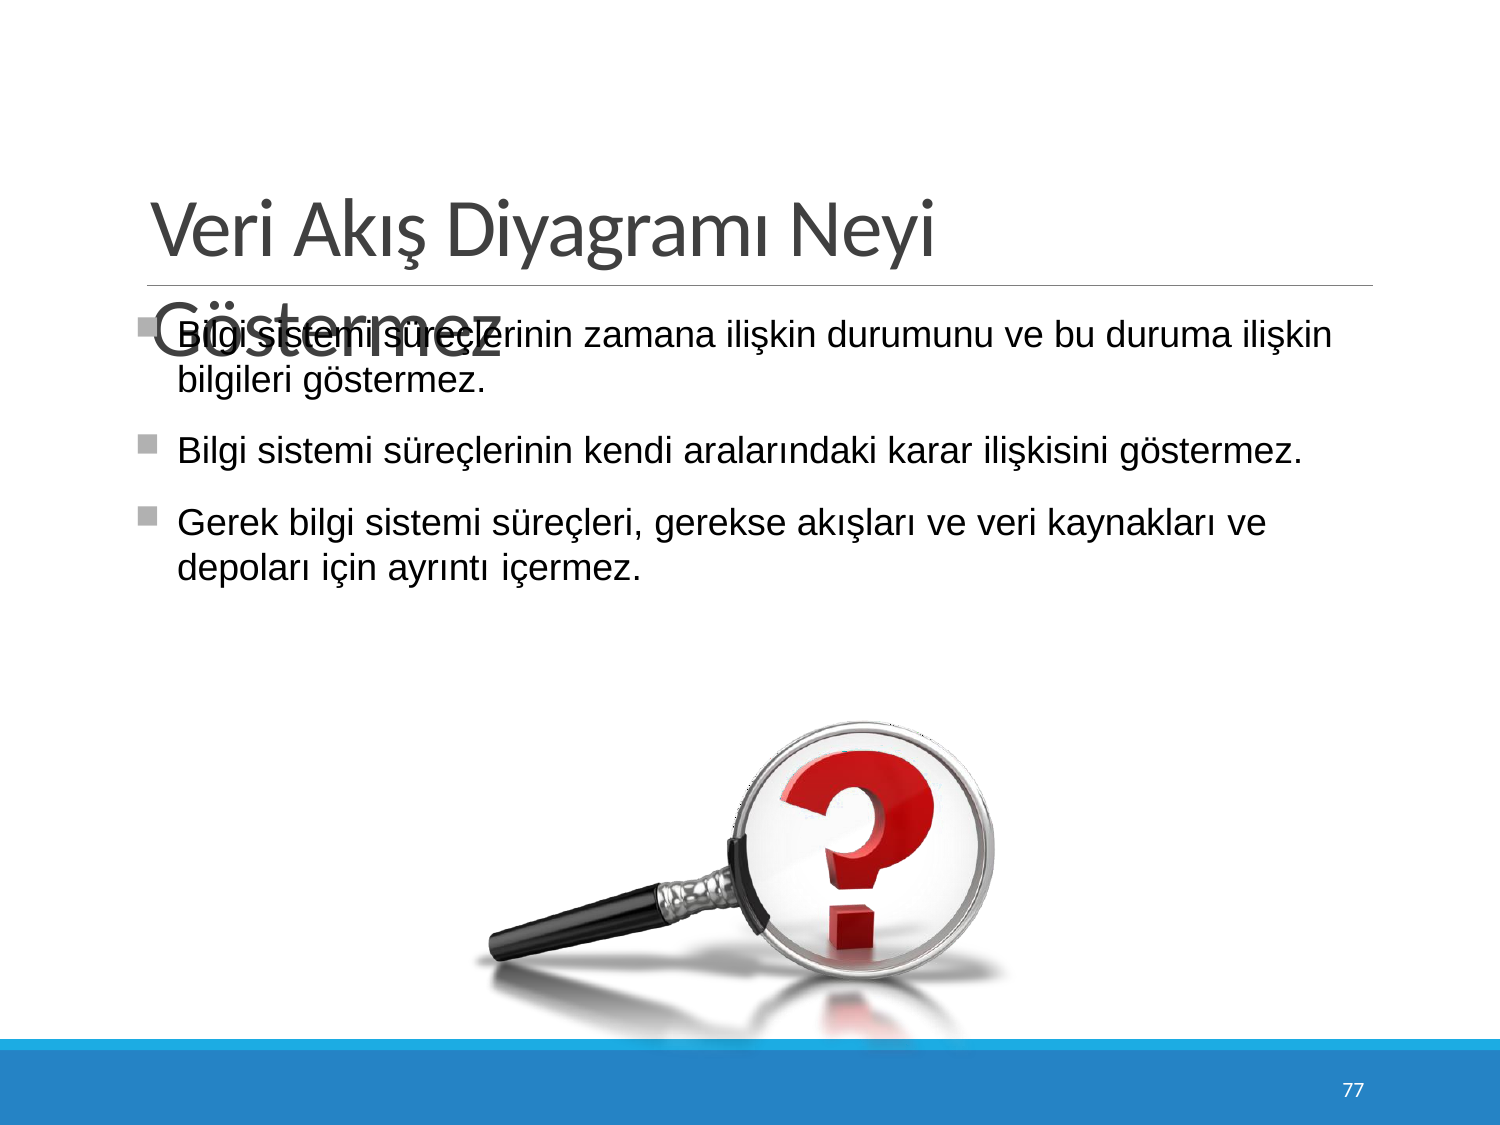

# Veri Akış Diyagramı Neyi Göstermez

Bilgi sistemi süreçlerinin zamana ilişkin durumunu ve bu duruma ilişkin  bilgileri göstermez.
Bilgi sistemi süreçlerinin kendi aralarındaki karar ilişkisini göstermez.
Gerek bilgi sistemi süreçleri, gerekse akışları ve veri kaynakları ve
depoları için ayrıntı içermez.

77